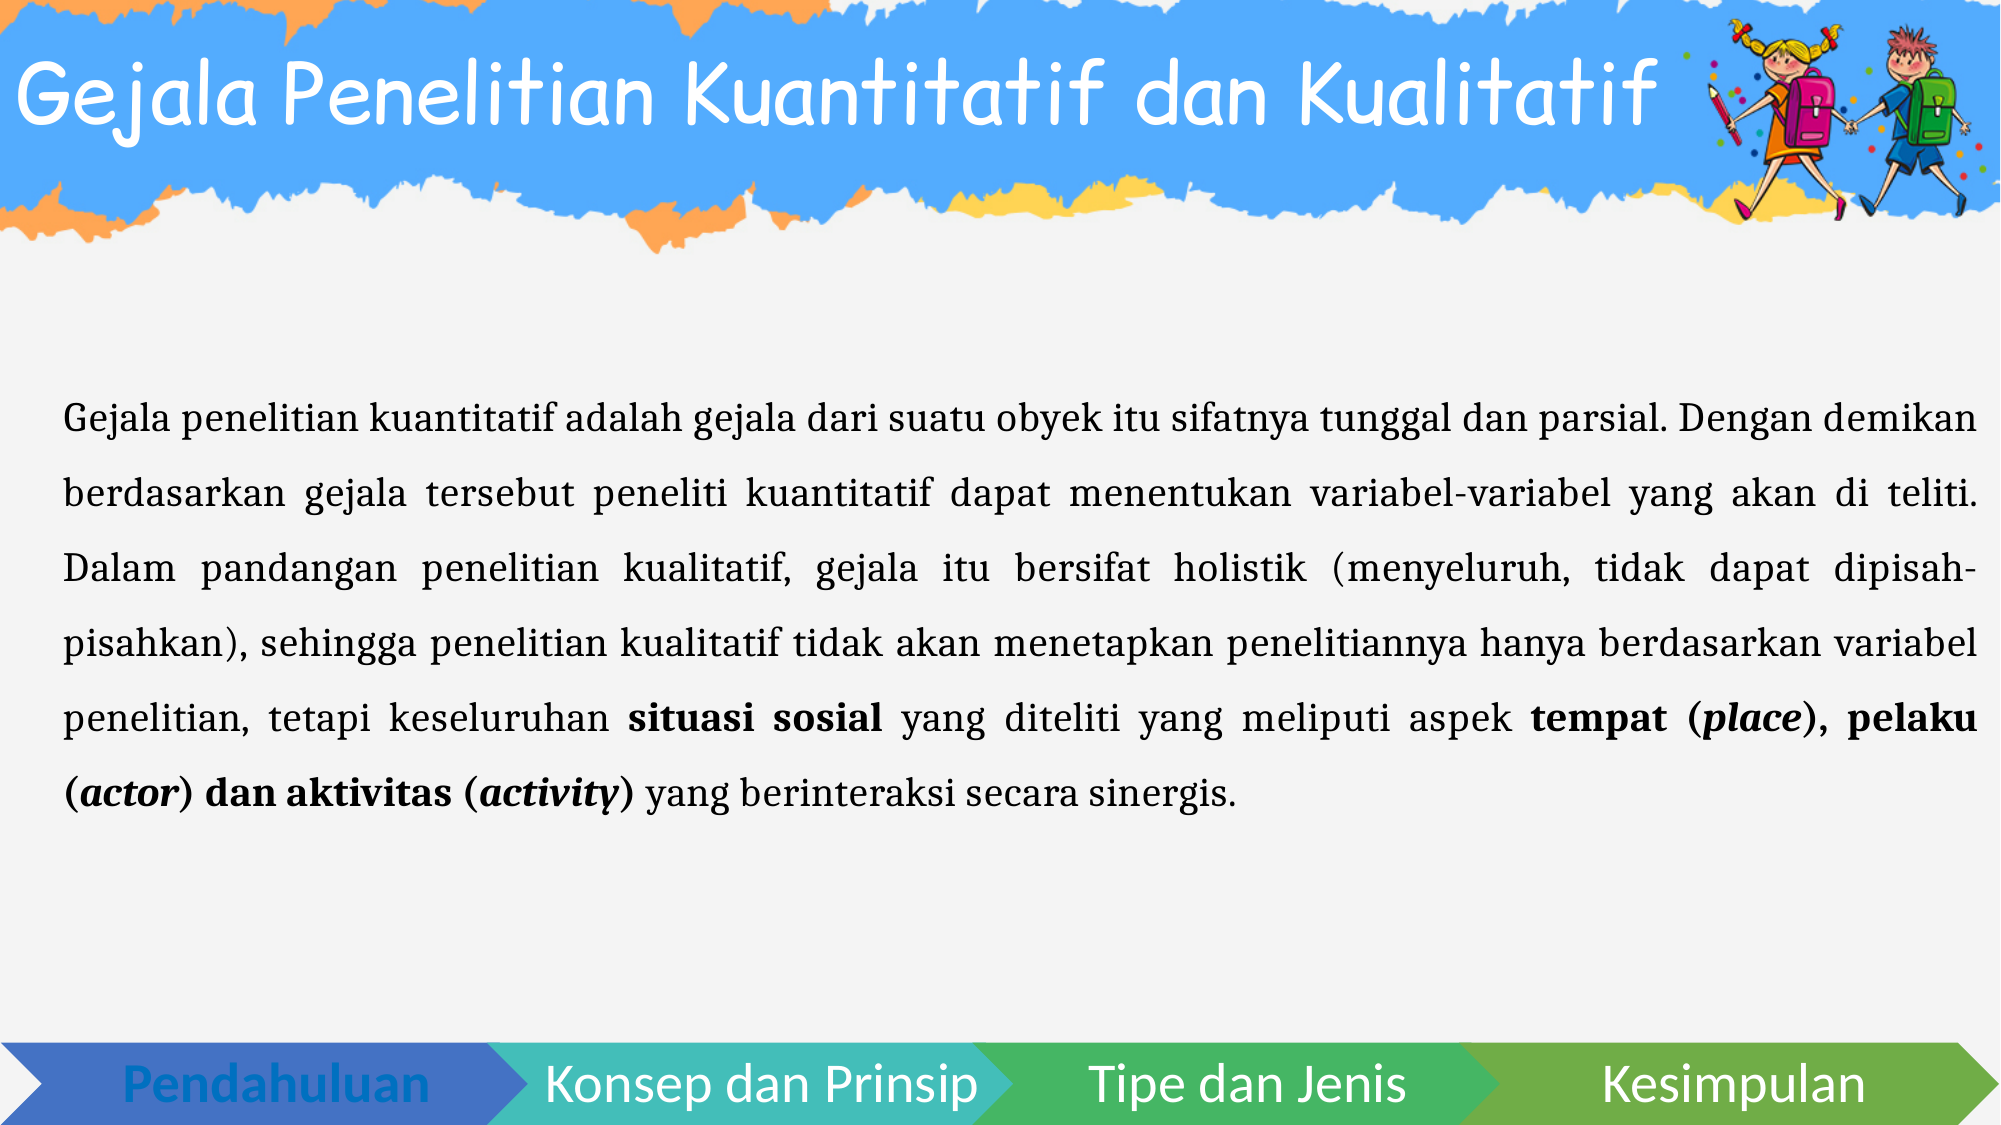

# Gejala Penelitian Kuantitatif dan Kualitatif
Gejala penelitian kuantitatif adalah gejala dari suatu obyek itu sifatnya tunggal dan parsial. Dengan demikan berdasarkan gejala tersebut peneliti kuantitatif dapat menentukan variabel-variabel yang akan di teliti. Dalam pandangan penelitian kualitatif, gejala itu bersifat holistik (menyeluruh, tidak dapat dipisah-pisahkan), sehingga penelitian kualitatif tidak akan menetapkan penelitiannya hanya berdasarkan variabel penelitian, tetapi keseluruhan situasi sosial yang diteliti yang meliputi aspek tempat (place), pelaku (actor) dan aktivitas (activity) yang berinteraksi secara sinergis.
Pendahuluan
Konsep dan Prinsip
Tipe dan Jenis
Kesimpulan